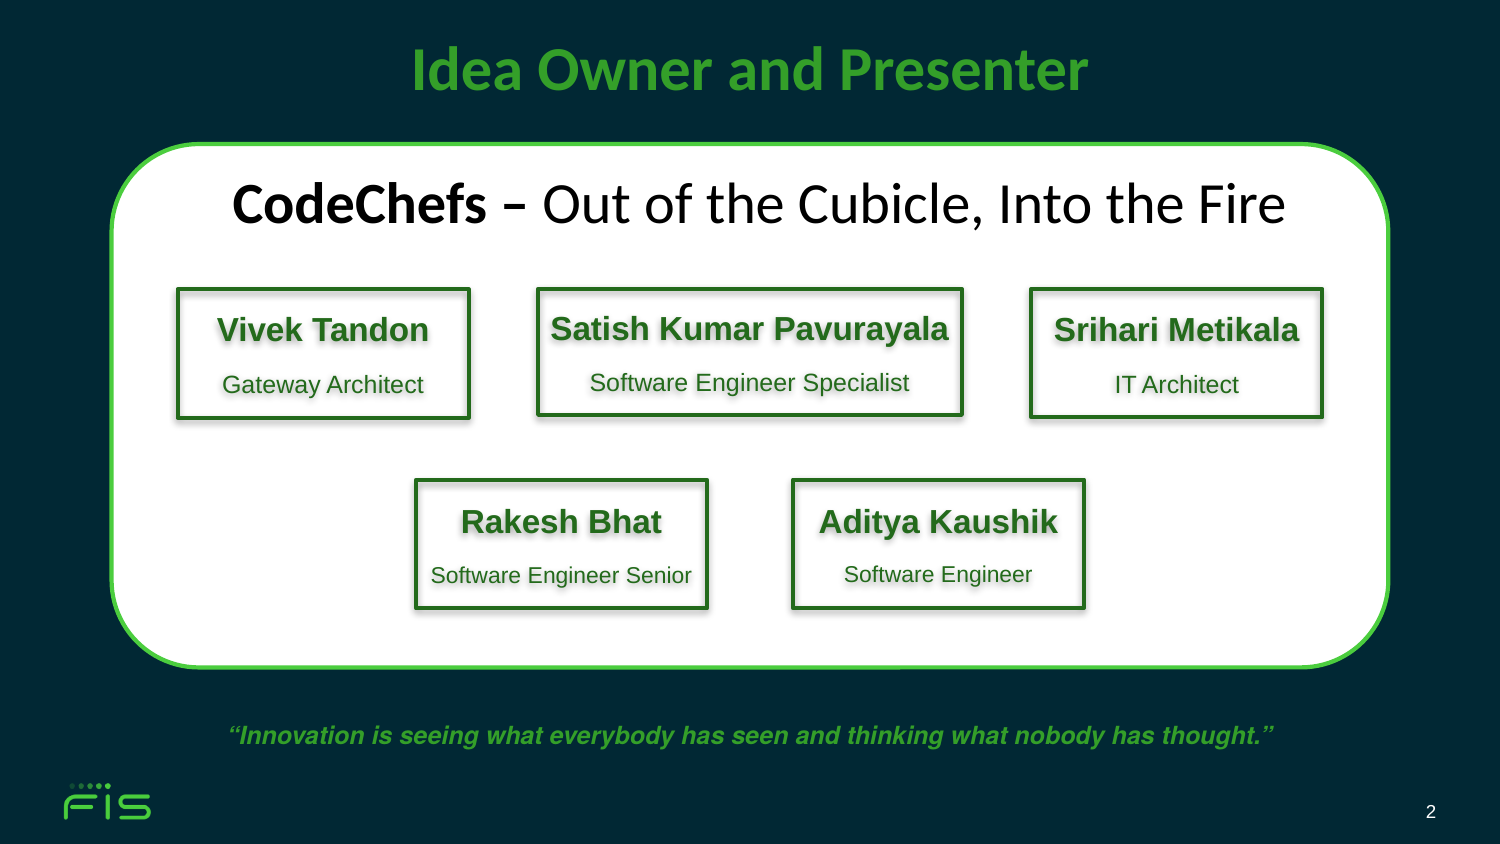

Idea Owner and Presenter

# CodeChefs – Out of the Cubicle, Into the Fire
Satish Kumar Pavurayala

Software Engineer Specialist
Srihari Metikala

IT Architect
Vivek Tandon

Gateway Architect
Aditya Kaushik

Software Engineer
Rakesh Bhat

Software Engineer Senior
“Innovation is seeing what everybody has seen and thinking what nobody has thought.”
2